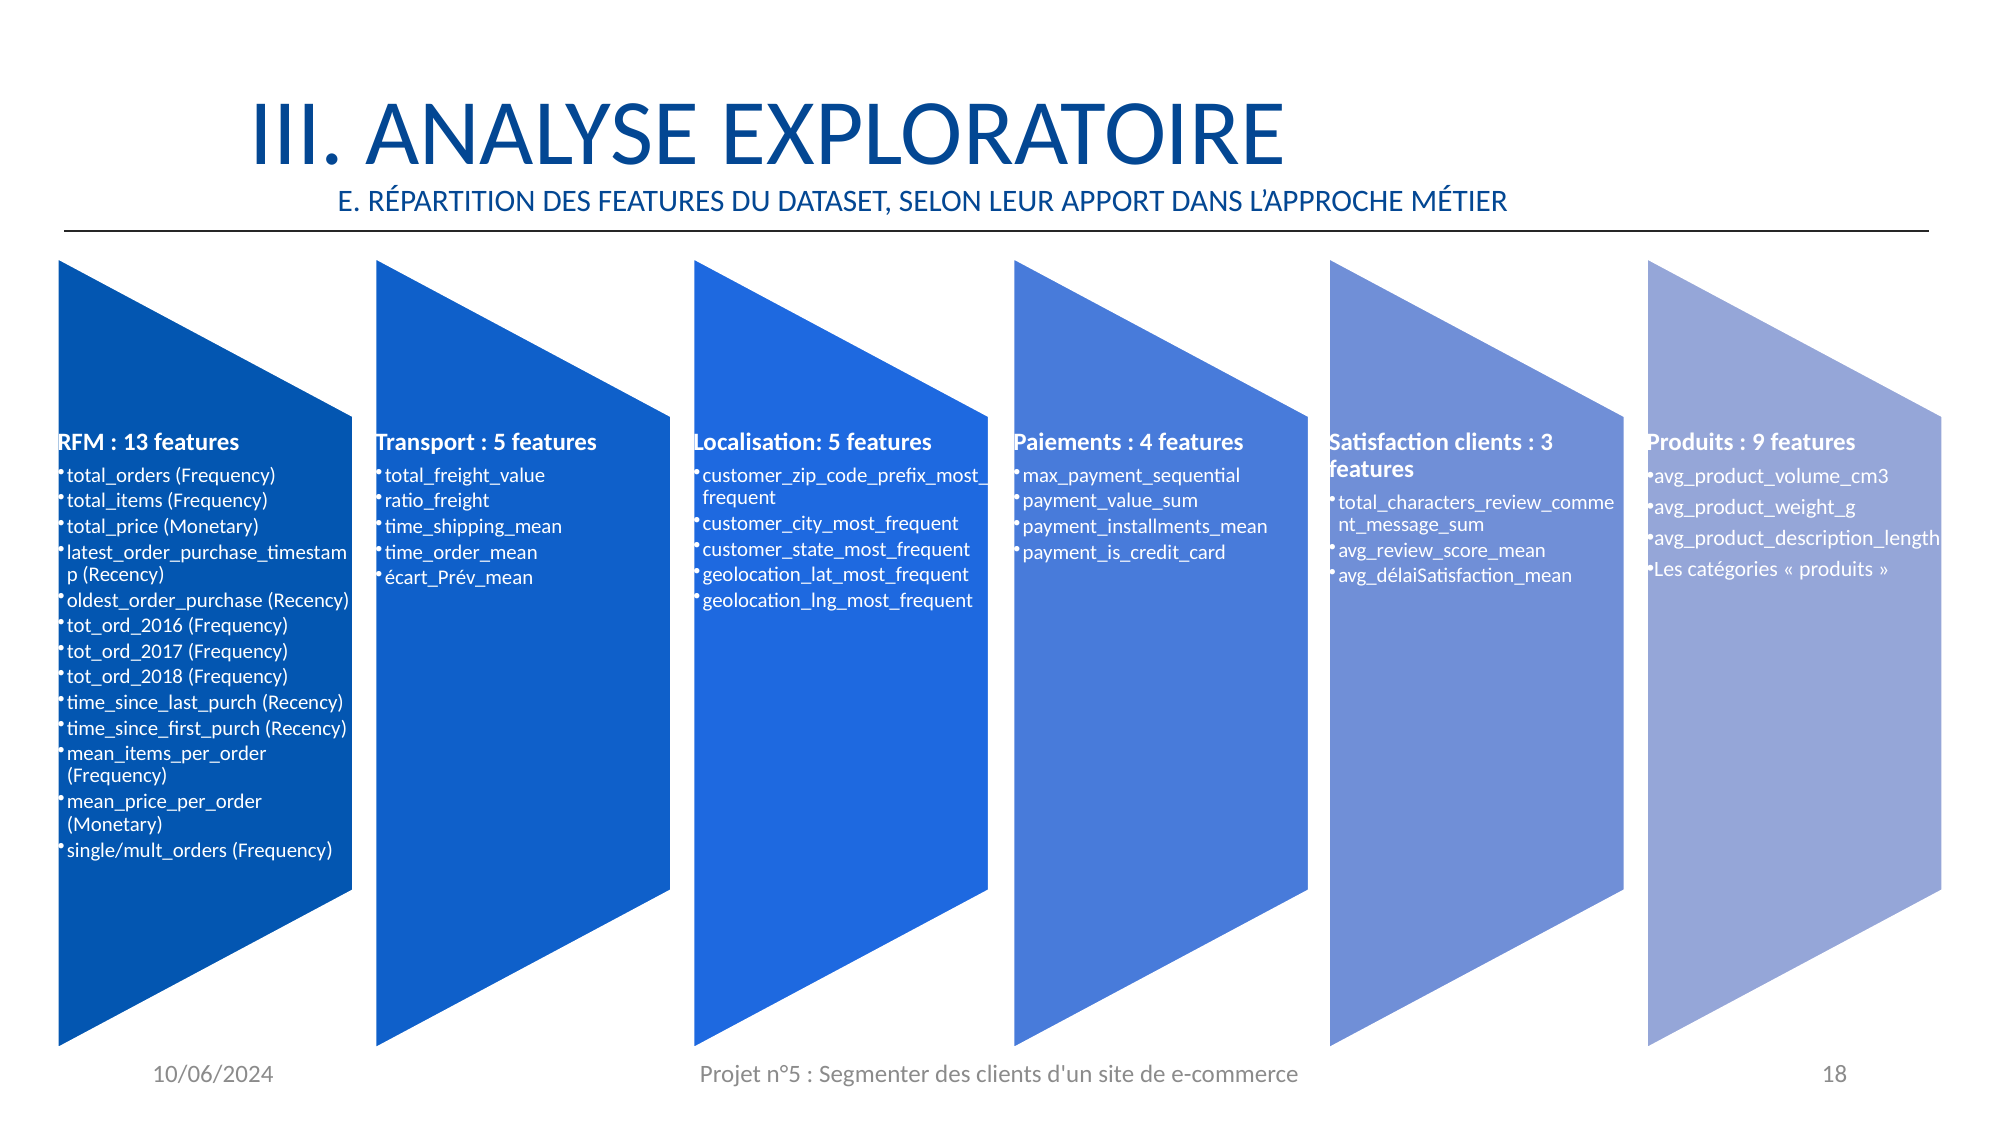

III. Analyse exploratoire
e. Répartition des features du dataset, selon leur apport dans l’approche métier
RFM : 13 features
total_orders (Frequency)
total_items (Frequency)
total_price (Monetary)
latest_order_purchase_timestamp (Recency)
oldest_order_purchase (Recency)
tot_ord_2016 (Frequency)
tot_ord_2017 (Frequency)
tot_ord_2018 (Frequency)
time_since_last_purch (Recency)
time_since_first_purch (Recency)
mean_items_per_order (Frequency)
mean_price_per_order (Monetary)
single/mult_orders (Frequency)
Transport : 5 features
total_freight_value
ratio_freight
time_shipping_mean
time_order_mean
écart_Prév_mean
Localisation: 5 features
customer_zip_code_prefix_most_frequent
customer_city_most_frequent
customer_state_most_frequent
geolocation_lat_most_frequent
geolocation_lng_most_frequent

Paiements : 4 features
max_payment_sequential
payment_value_sum
payment_installments_mean
payment_is_credit_card
Satisfaction clients : 3 features
total_characters_review_comment_message_sum
avg_review_score_mean
avg_délaiSatisfaction_mean

Produits : 9 features
avg_product_volume_cm3
avg_product_weight_g
avg_product_description_length
Les catégories « produits »

10/06/2024
Projet n°5 : Segmenter des clients d'un site de e-commerce
18